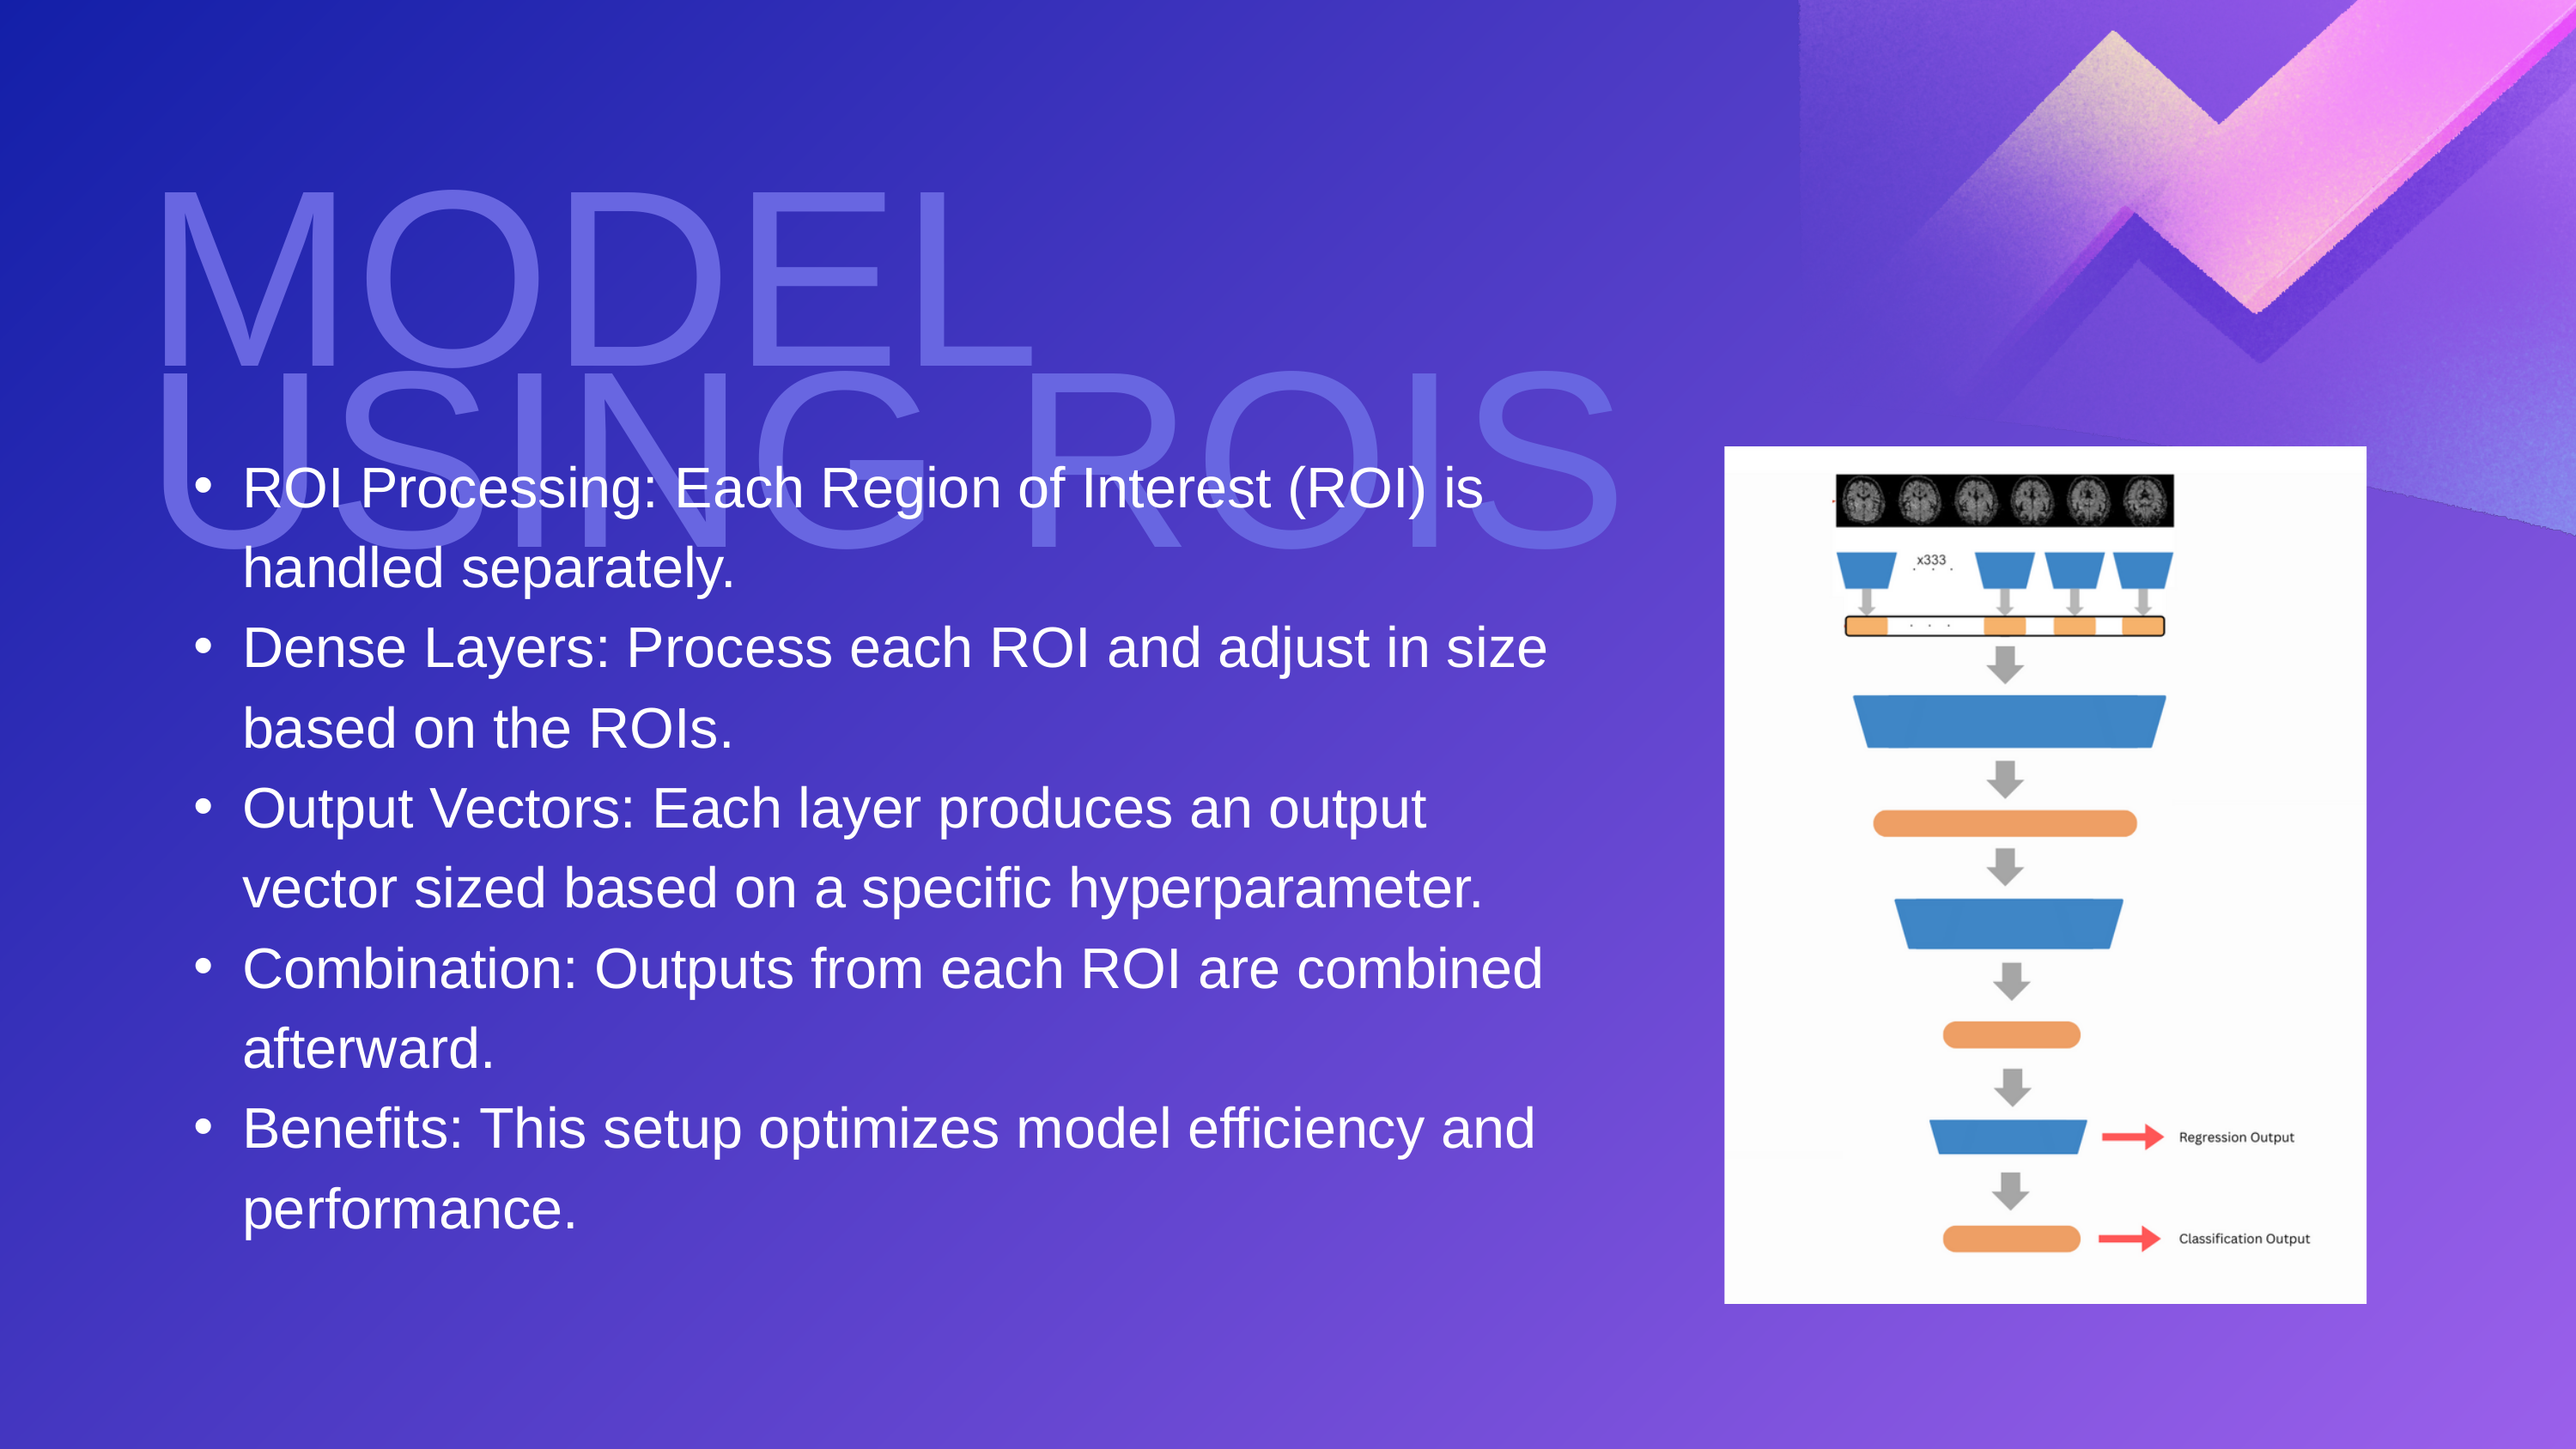

MODEL USING ROIS
ROI Processing: Each Region of Interest (ROI) is handled separately.
Dense Layers: Process each ROI and adjust in size based on the ROIs.
Output Vectors: Each layer produces an output vector sized based on a specific hyperparameter.
Combination: Outputs from each ROI are combined afterward.
Benefits: This setup optimizes model efficiency and performance.